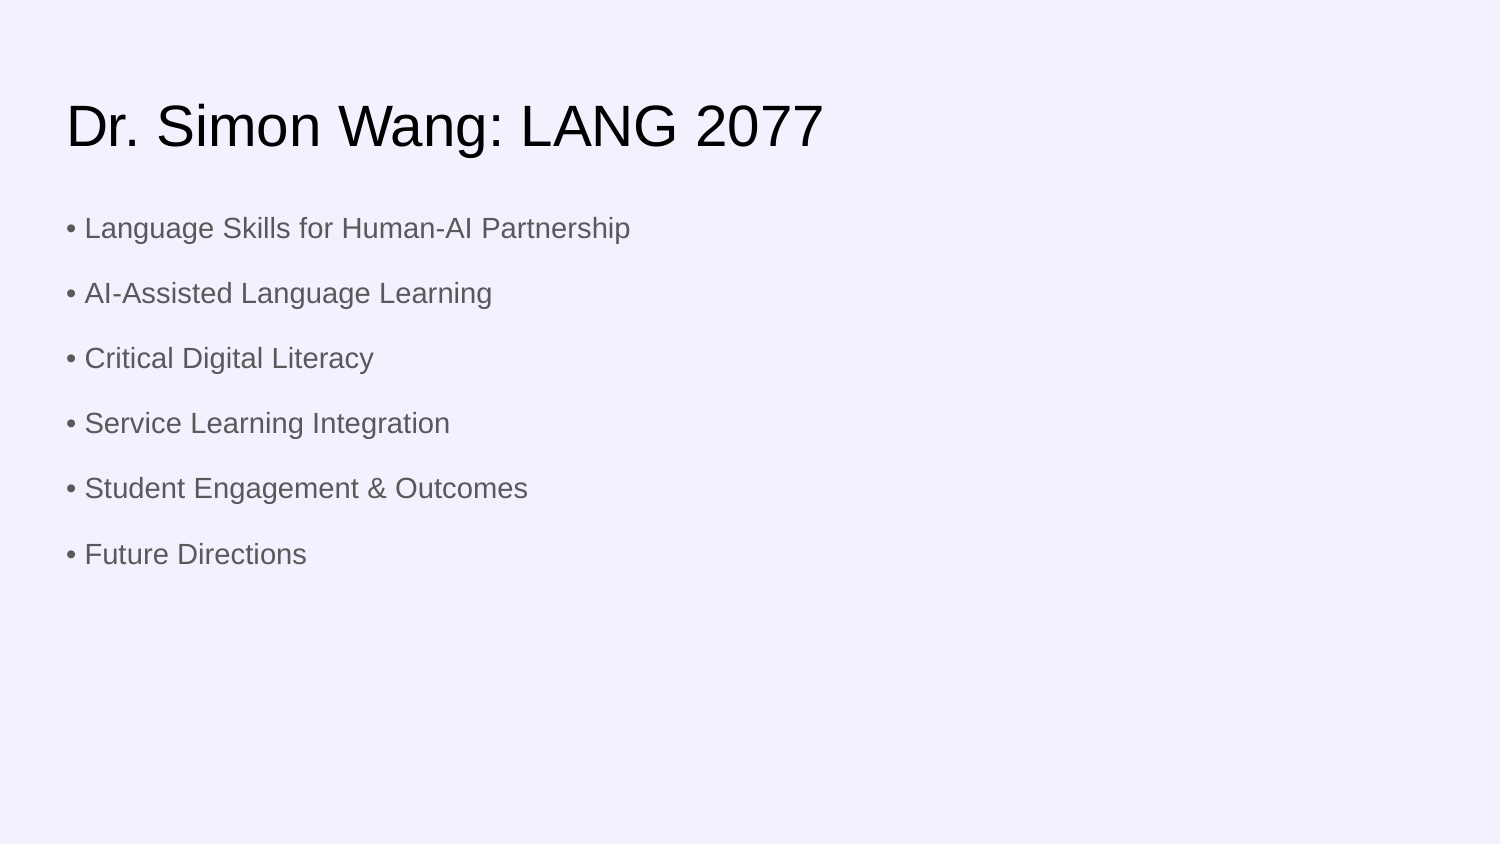

# Dr. Simon Wang: LANG 2077
• Language Skills for Human-AI Partnership
• AI-Assisted Language Learning
• Critical Digital Literacy
• Service Learning Integration
• Student Engagement & Outcomes
• Future Directions